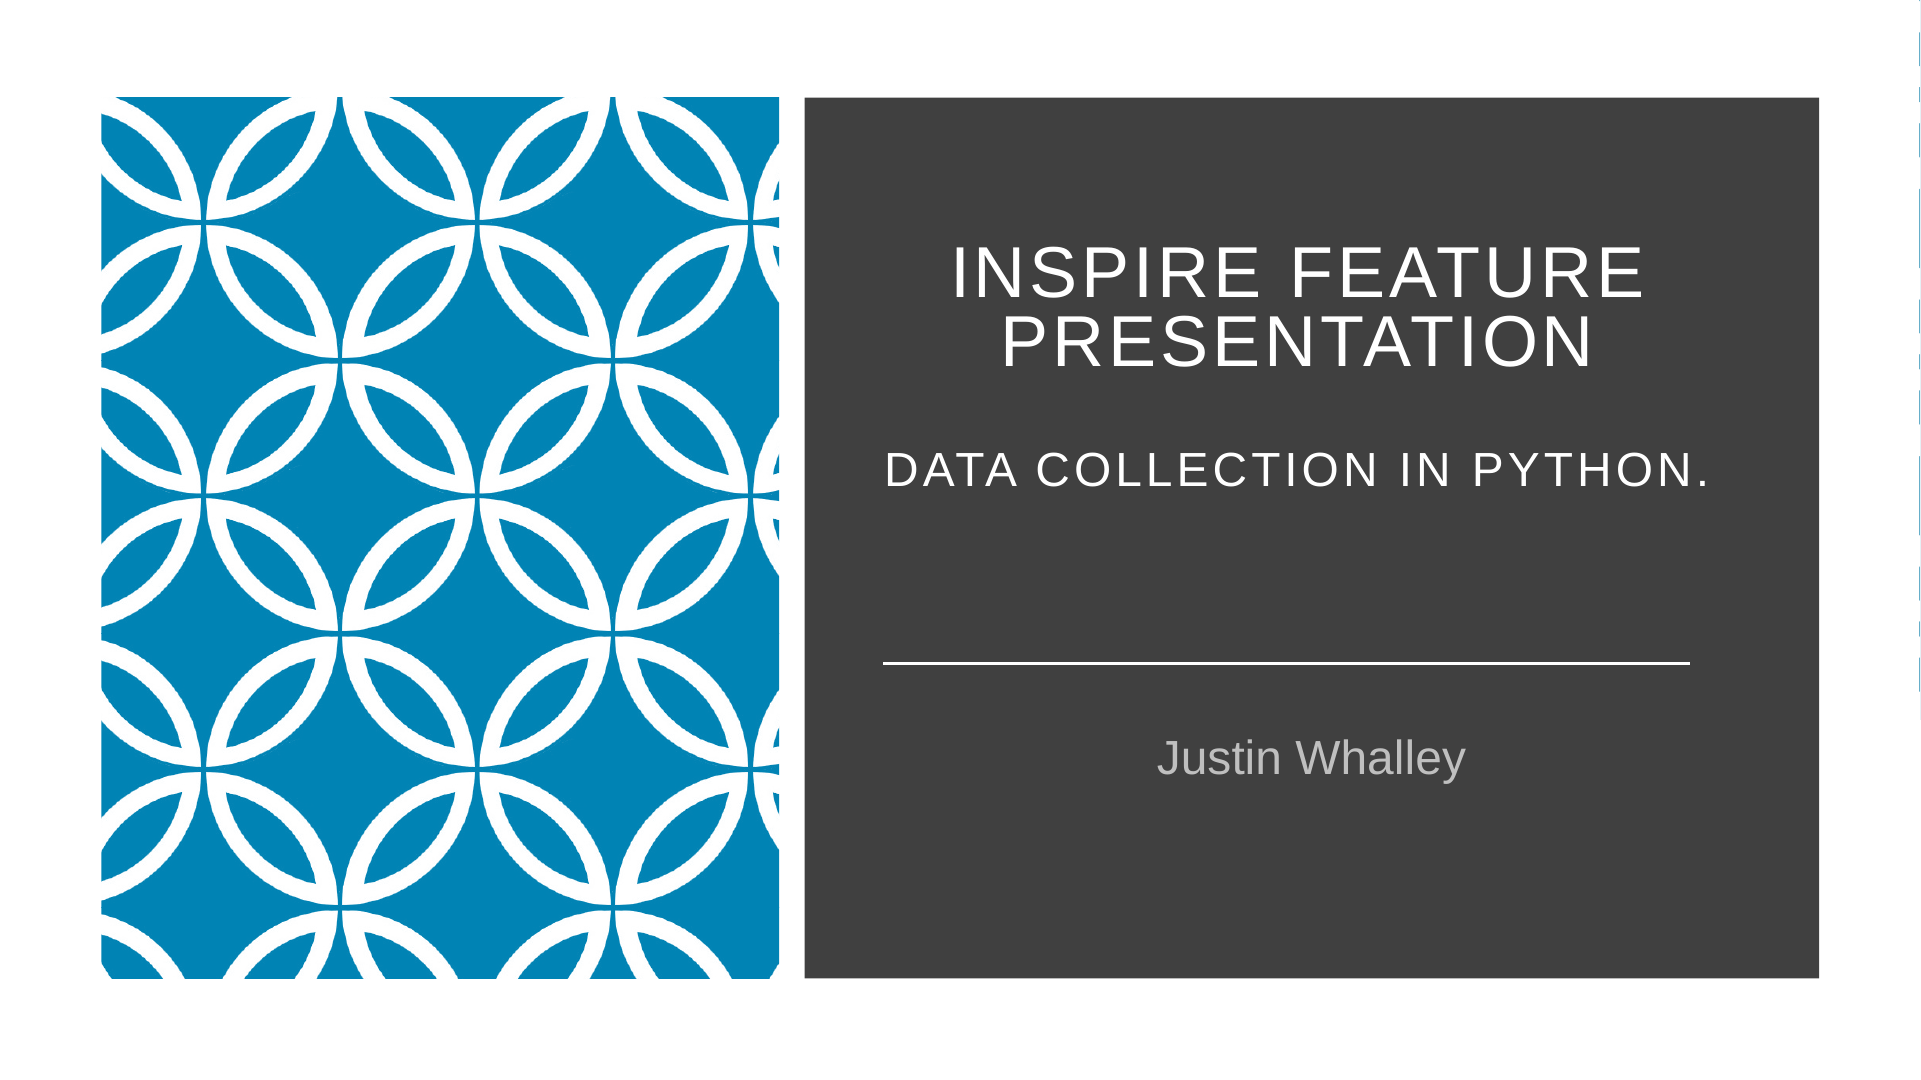

# INSPIRE FEATURE PRESENTATION data collection in python.

Justin Whalley